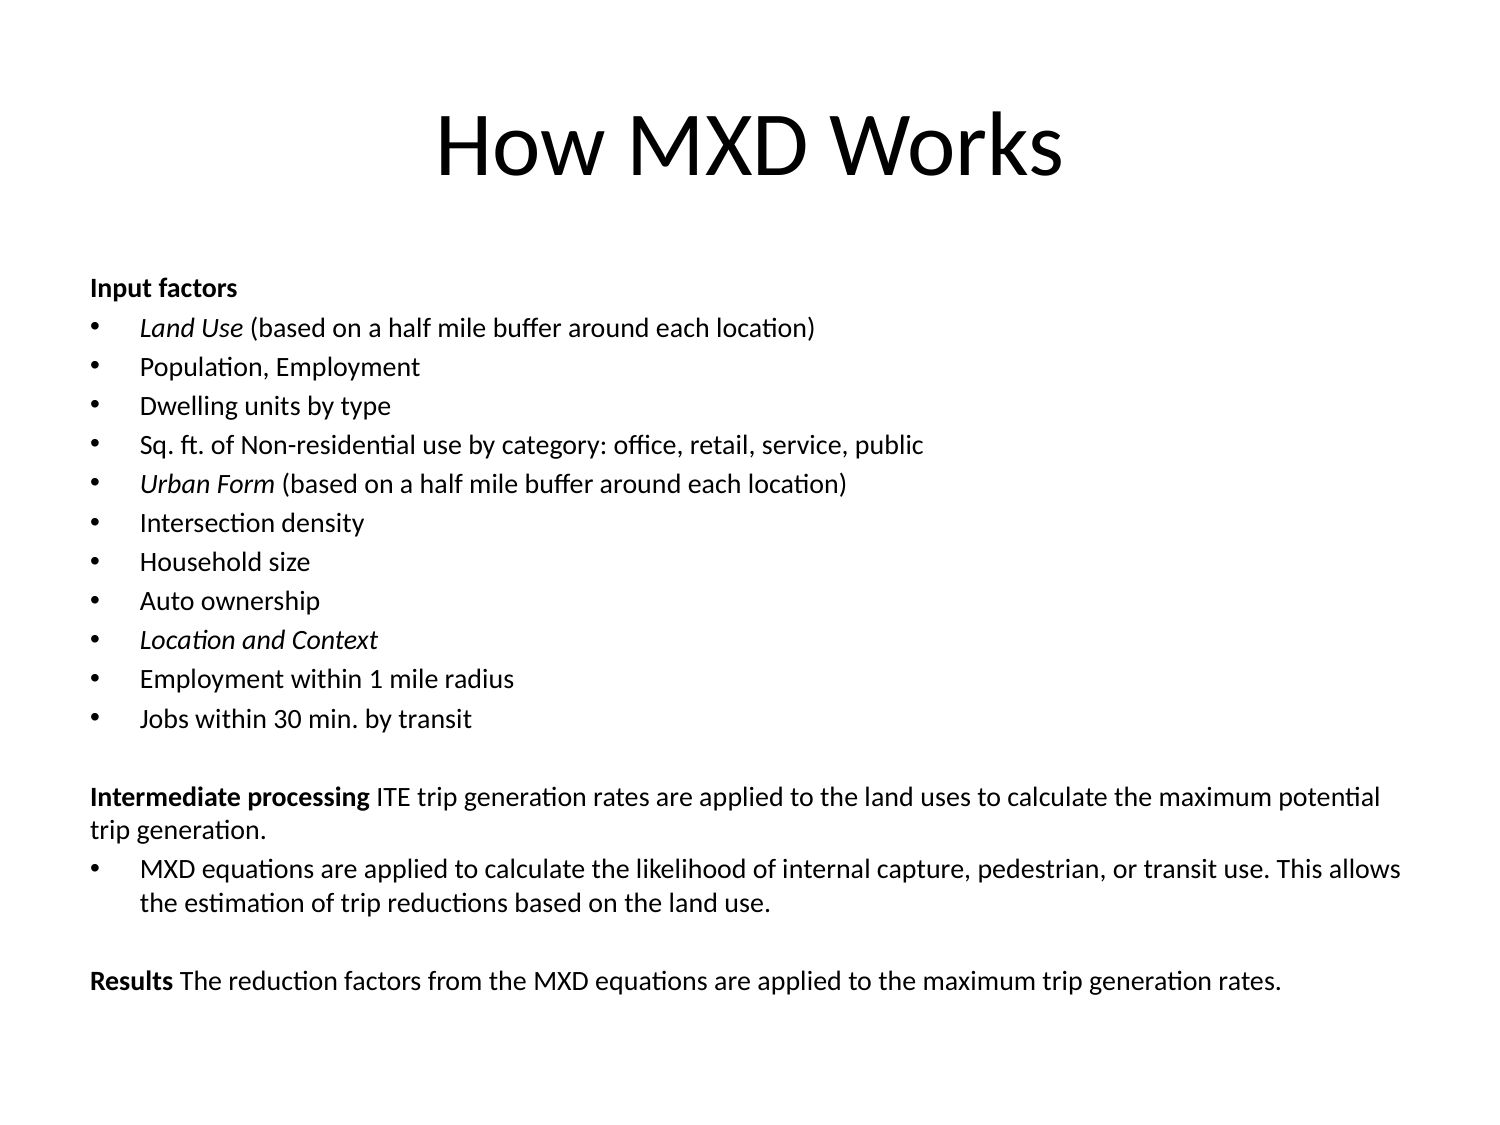

# How MXD Works
Input factors
Land Use (based on a half mile buffer around each location)
Population, Employment
Dwelling units by type
Sq. ft. of Non-residential use by category: office, retail, service, public
Urban Form (based on a half mile buffer around each location)
Intersection density
Household size
Auto ownership
Location and Context
Employment within 1 mile radius
Jobs within 30 min. by transit

Intermediate processing ITE trip generation rates are applied to the land uses to calculate the maximum potential trip generation.
MXD equations are applied to calculate the likelihood of internal capture, pedestrian, or transit use. This allows the estimation of trip reductions based on the land use.

Results The reduction factors from the MXD equations are applied to the maximum trip generation rates.